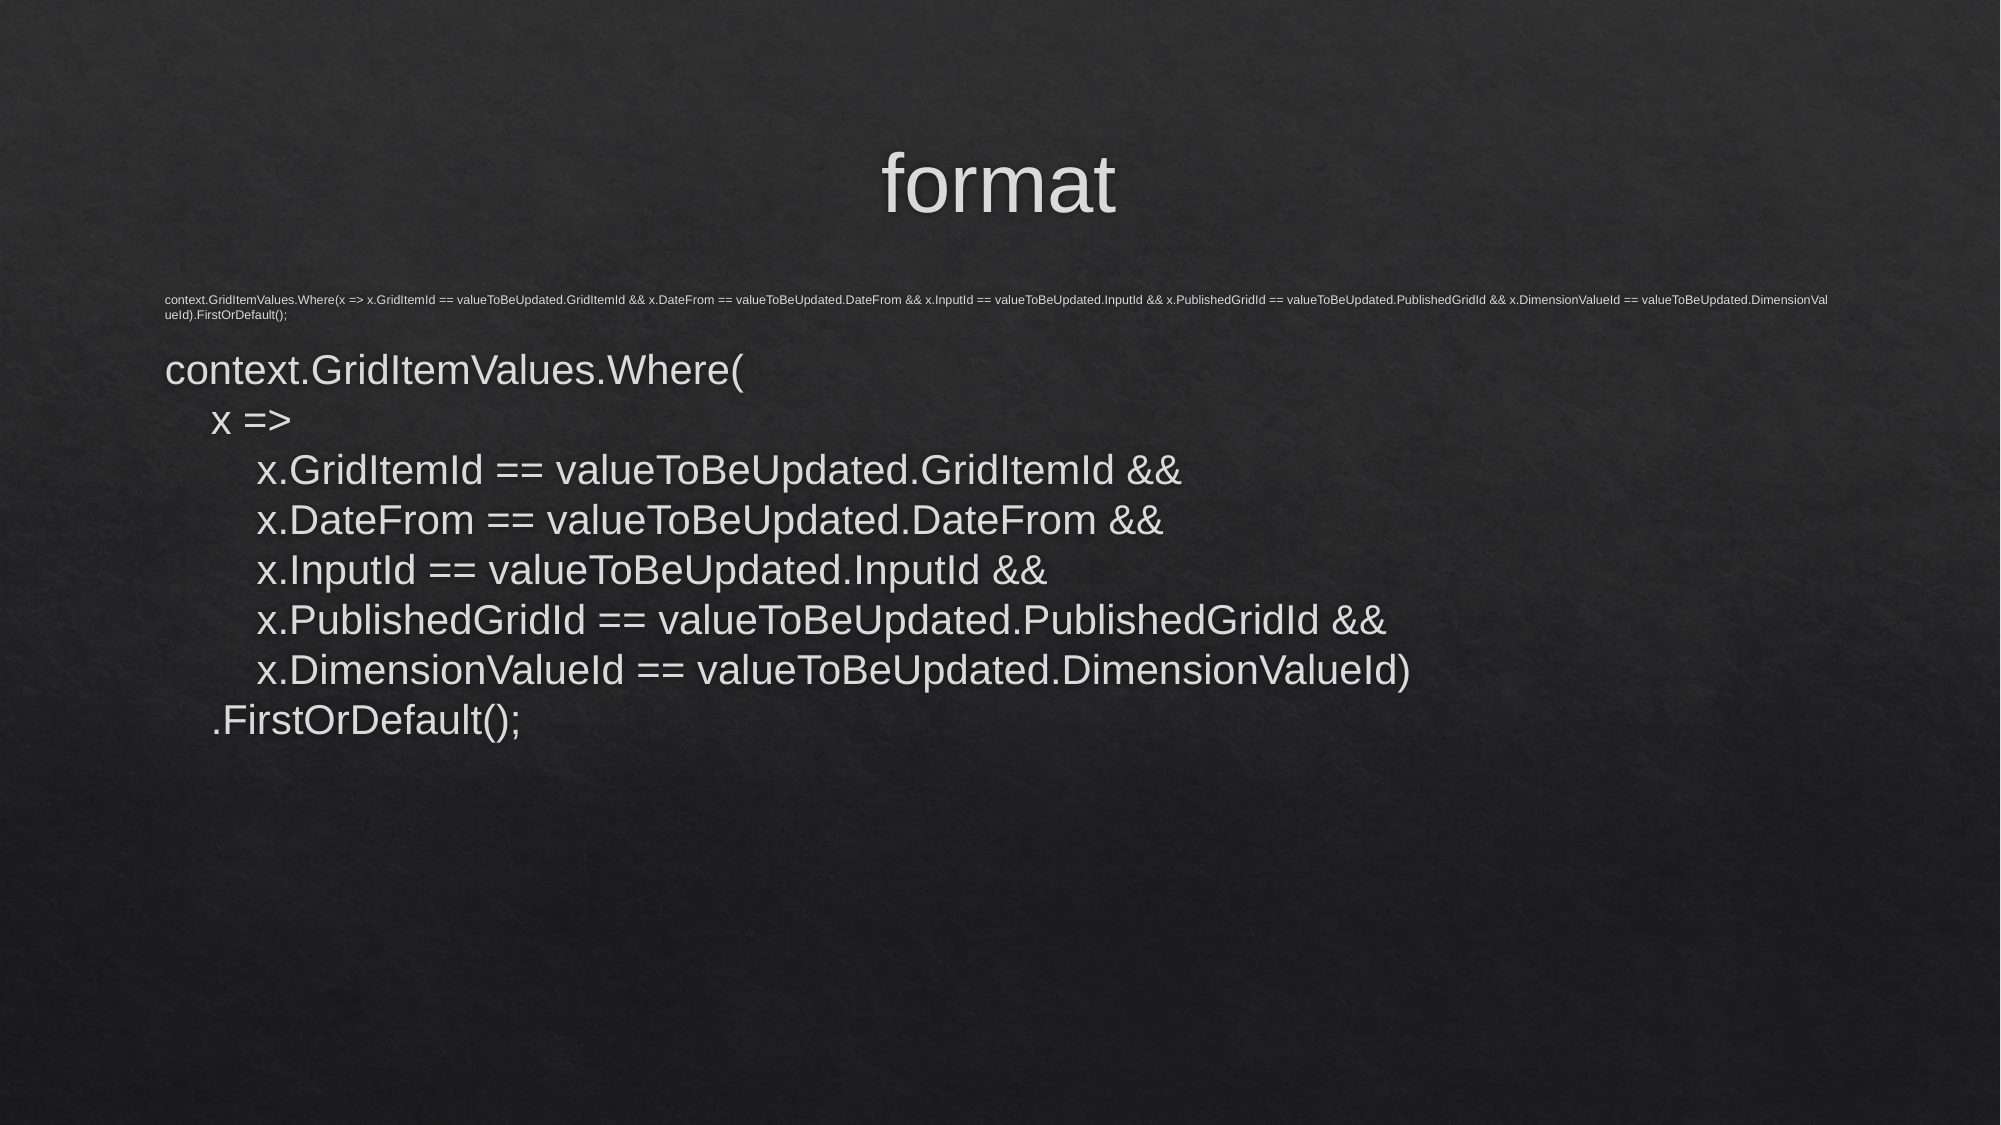

# format
context.GridItemValues.Where(x => x.GridItemId == valueToBeUpdated.GridItemId && x.DateFrom == valueToBeUpdated.DateFrom && x.InputId == valueToBeUpdated.InputId && x.PublishedGridId == valueToBeUpdated.PublishedGridId && x.DimensionValueId == valueToBeUpdated.DimensionValueId).FirstOrDefault();
context.GridItemValues.Where(
    x =>
        x.GridItemId == valueToBeUpdated.GridItemId &&
        x.DateFrom == valueToBeUpdated.DateFrom &&
        x.InputId == valueToBeUpdated.InputId &&
        x.PublishedGridId == valueToBeUpdated.PublishedGridId &&
        x.DimensionValueId == valueToBeUpdated.DimensionValueId)
    .FirstOrDefault();